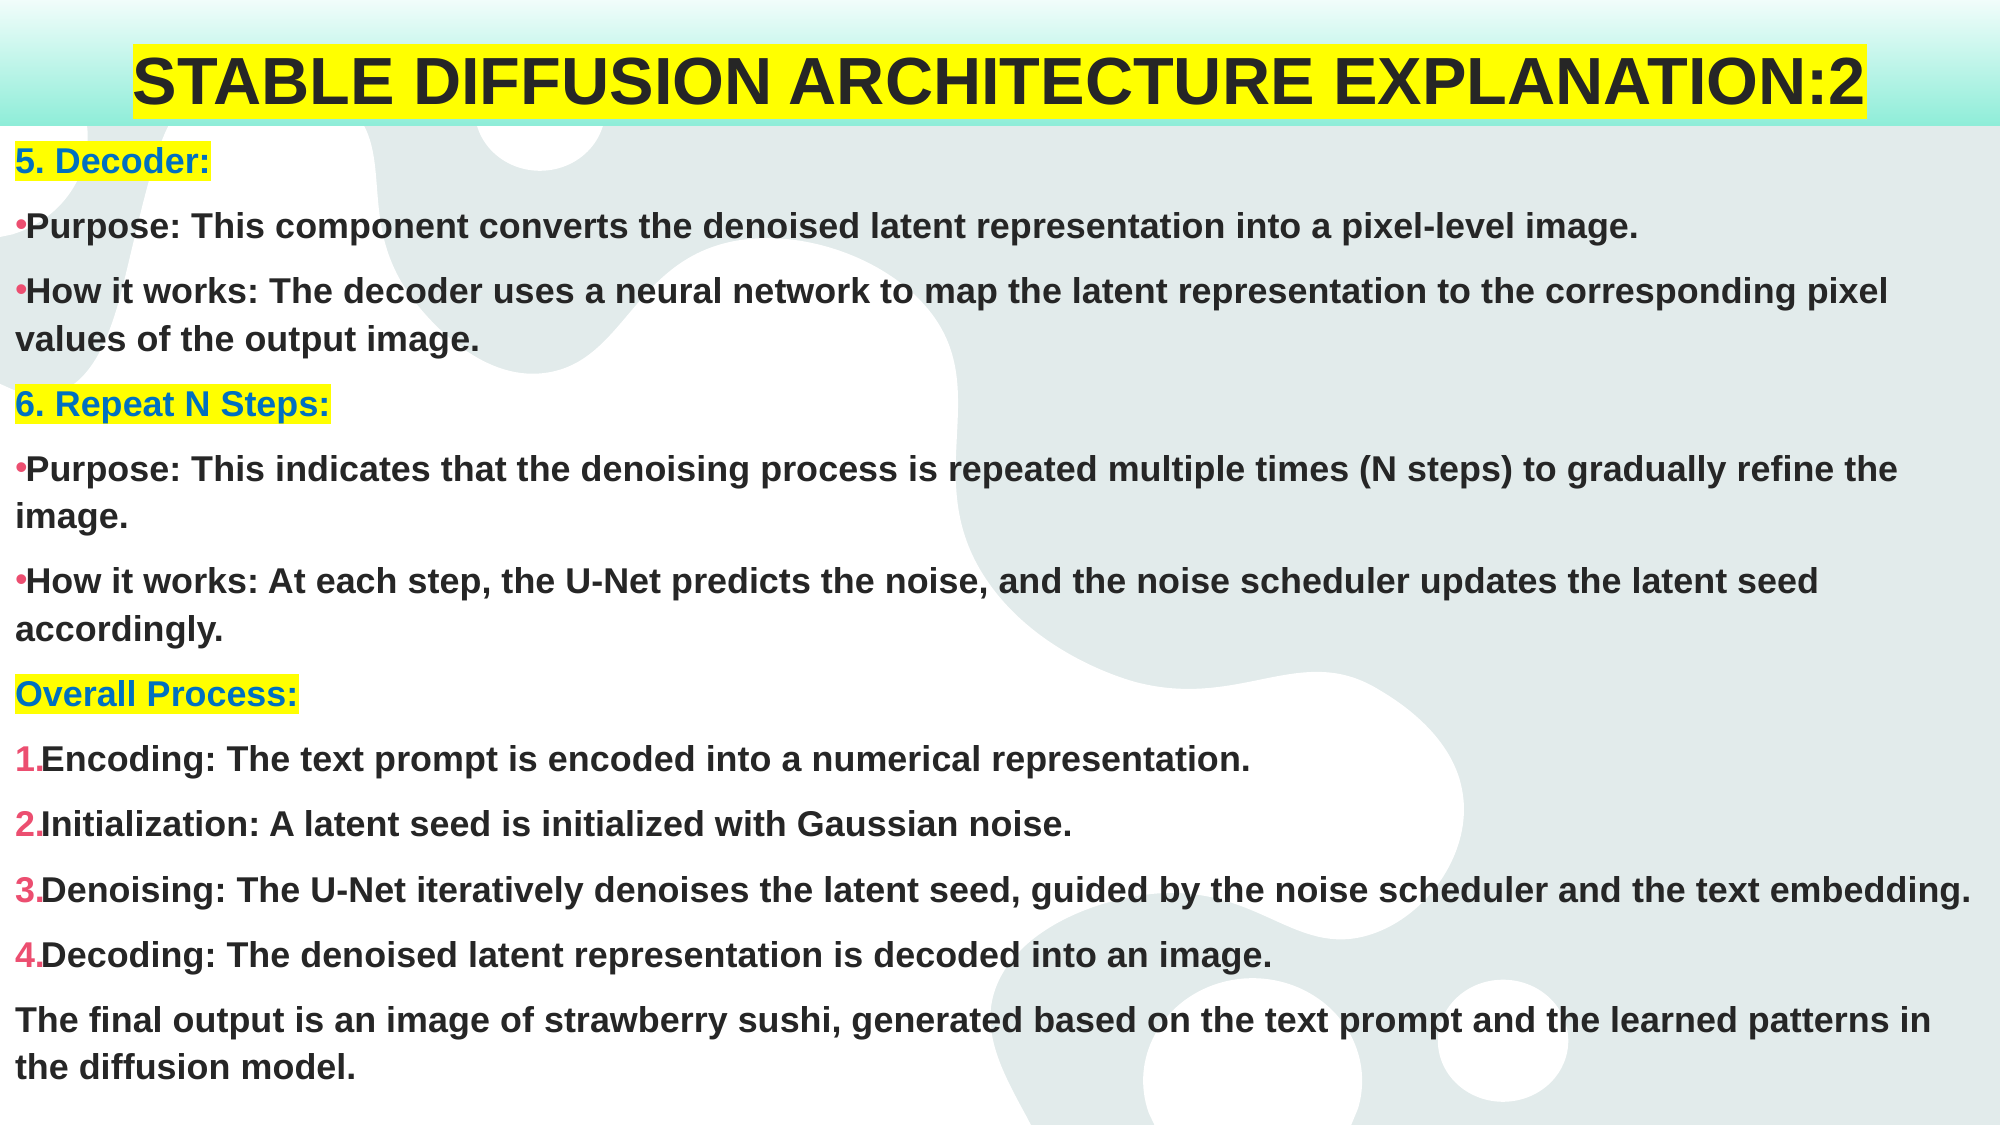

# STABLE DIFFUSION ARCHITECTURE EXPLANATION:2
5. Decoder:
Purpose: This component converts the denoised latent representation into a pixel-level image.
How it works: The decoder uses a neural network to map the latent representation to the corresponding pixel values of the output image.
6. Repeat N Steps:
Purpose: This indicates that the denoising process is repeated multiple times (N steps) to gradually refine the image.
How it works: At each step, the U-Net predicts the noise, and the noise scheduler updates the latent seed accordingly.
Overall Process:
Encoding: The text prompt is encoded into a numerical representation.
Initialization: A latent seed is initialized with Gaussian noise.
Denoising: The U-Net iteratively denoises the latent seed, guided by the noise scheduler and the text embedding.
Decoding: The denoised latent representation is decoded into an image.
The final output is an image of strawberry sushi, generated based on the text prompt and the learned patterns in the diffusion model.